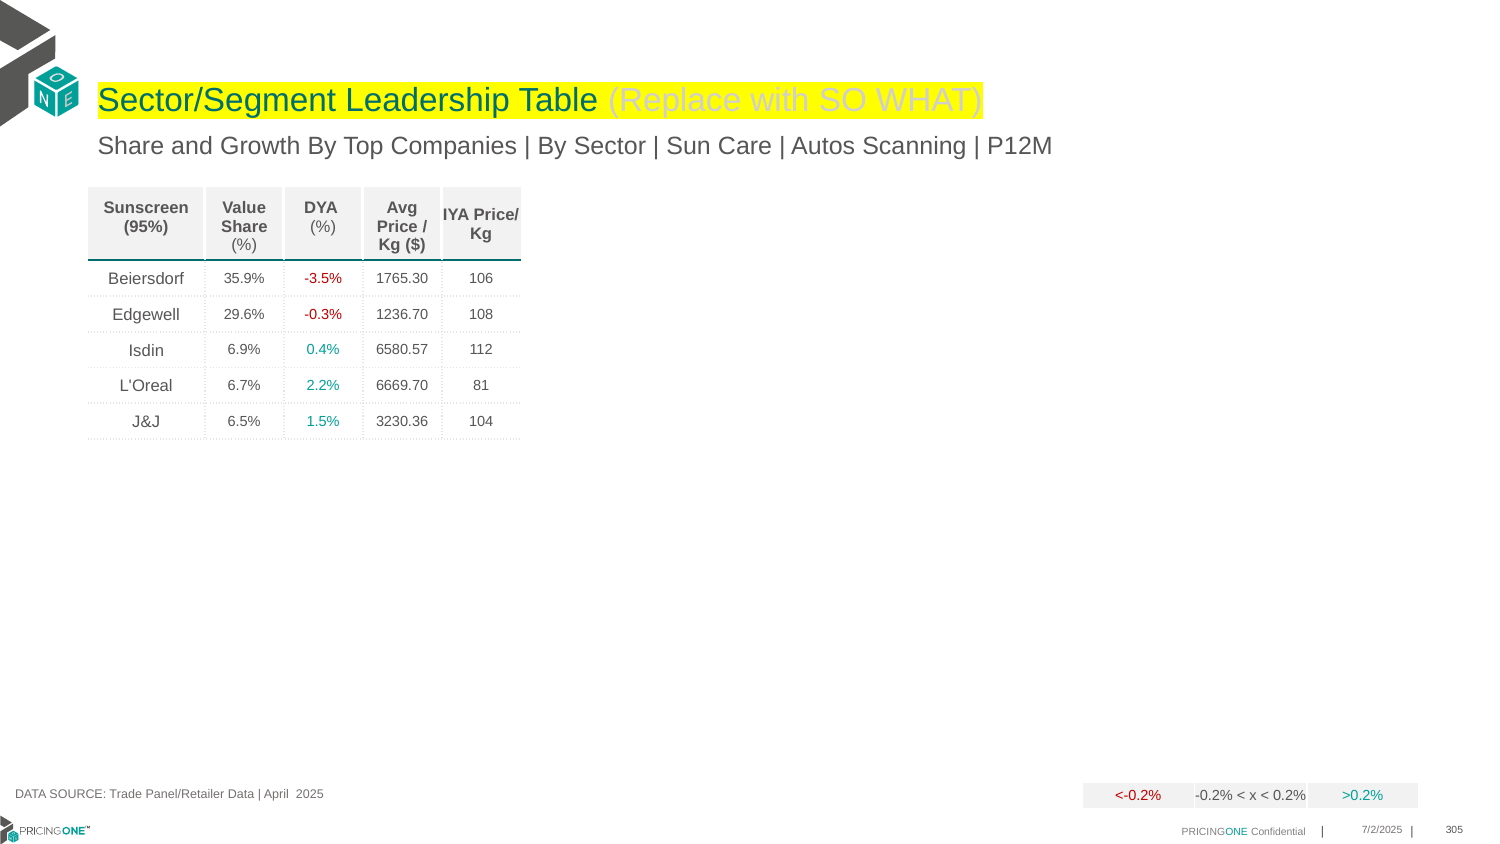

# Sector/Segment Leadership Table (Replace with SO WHAT)
Share and Growth By Top Companies | By Sector | Sun Care | Autos Scanning | P12M
| Sunscreen (95%) | Value Share (%) | DYA (%) | Avg Price /Kg ($) | IYA Price/ Kg |
| --- | --- | --- | --- | --- |
| Beiersdorf | 35.9% | -3.5% | 1765.30 | 106 |
| Edgewell | 29.6% | -0.3% | 1236.70 | 108 |
| Isdin | 6.9% | 0.4% | 6580.57 | 112 |
| L'Oreal | 6.7% | 2.2% | 6669.70 | 81 |
| J&J | 6.5% | 1.5% | 3230.36 | 104 |
DATA SOURCE: Trade Panel/Retailer Data | April  2025
| <-0.2% | -0.2% < x < 0.2% | >0.2% |
| --- | --- | --- |

7/2/2025
305